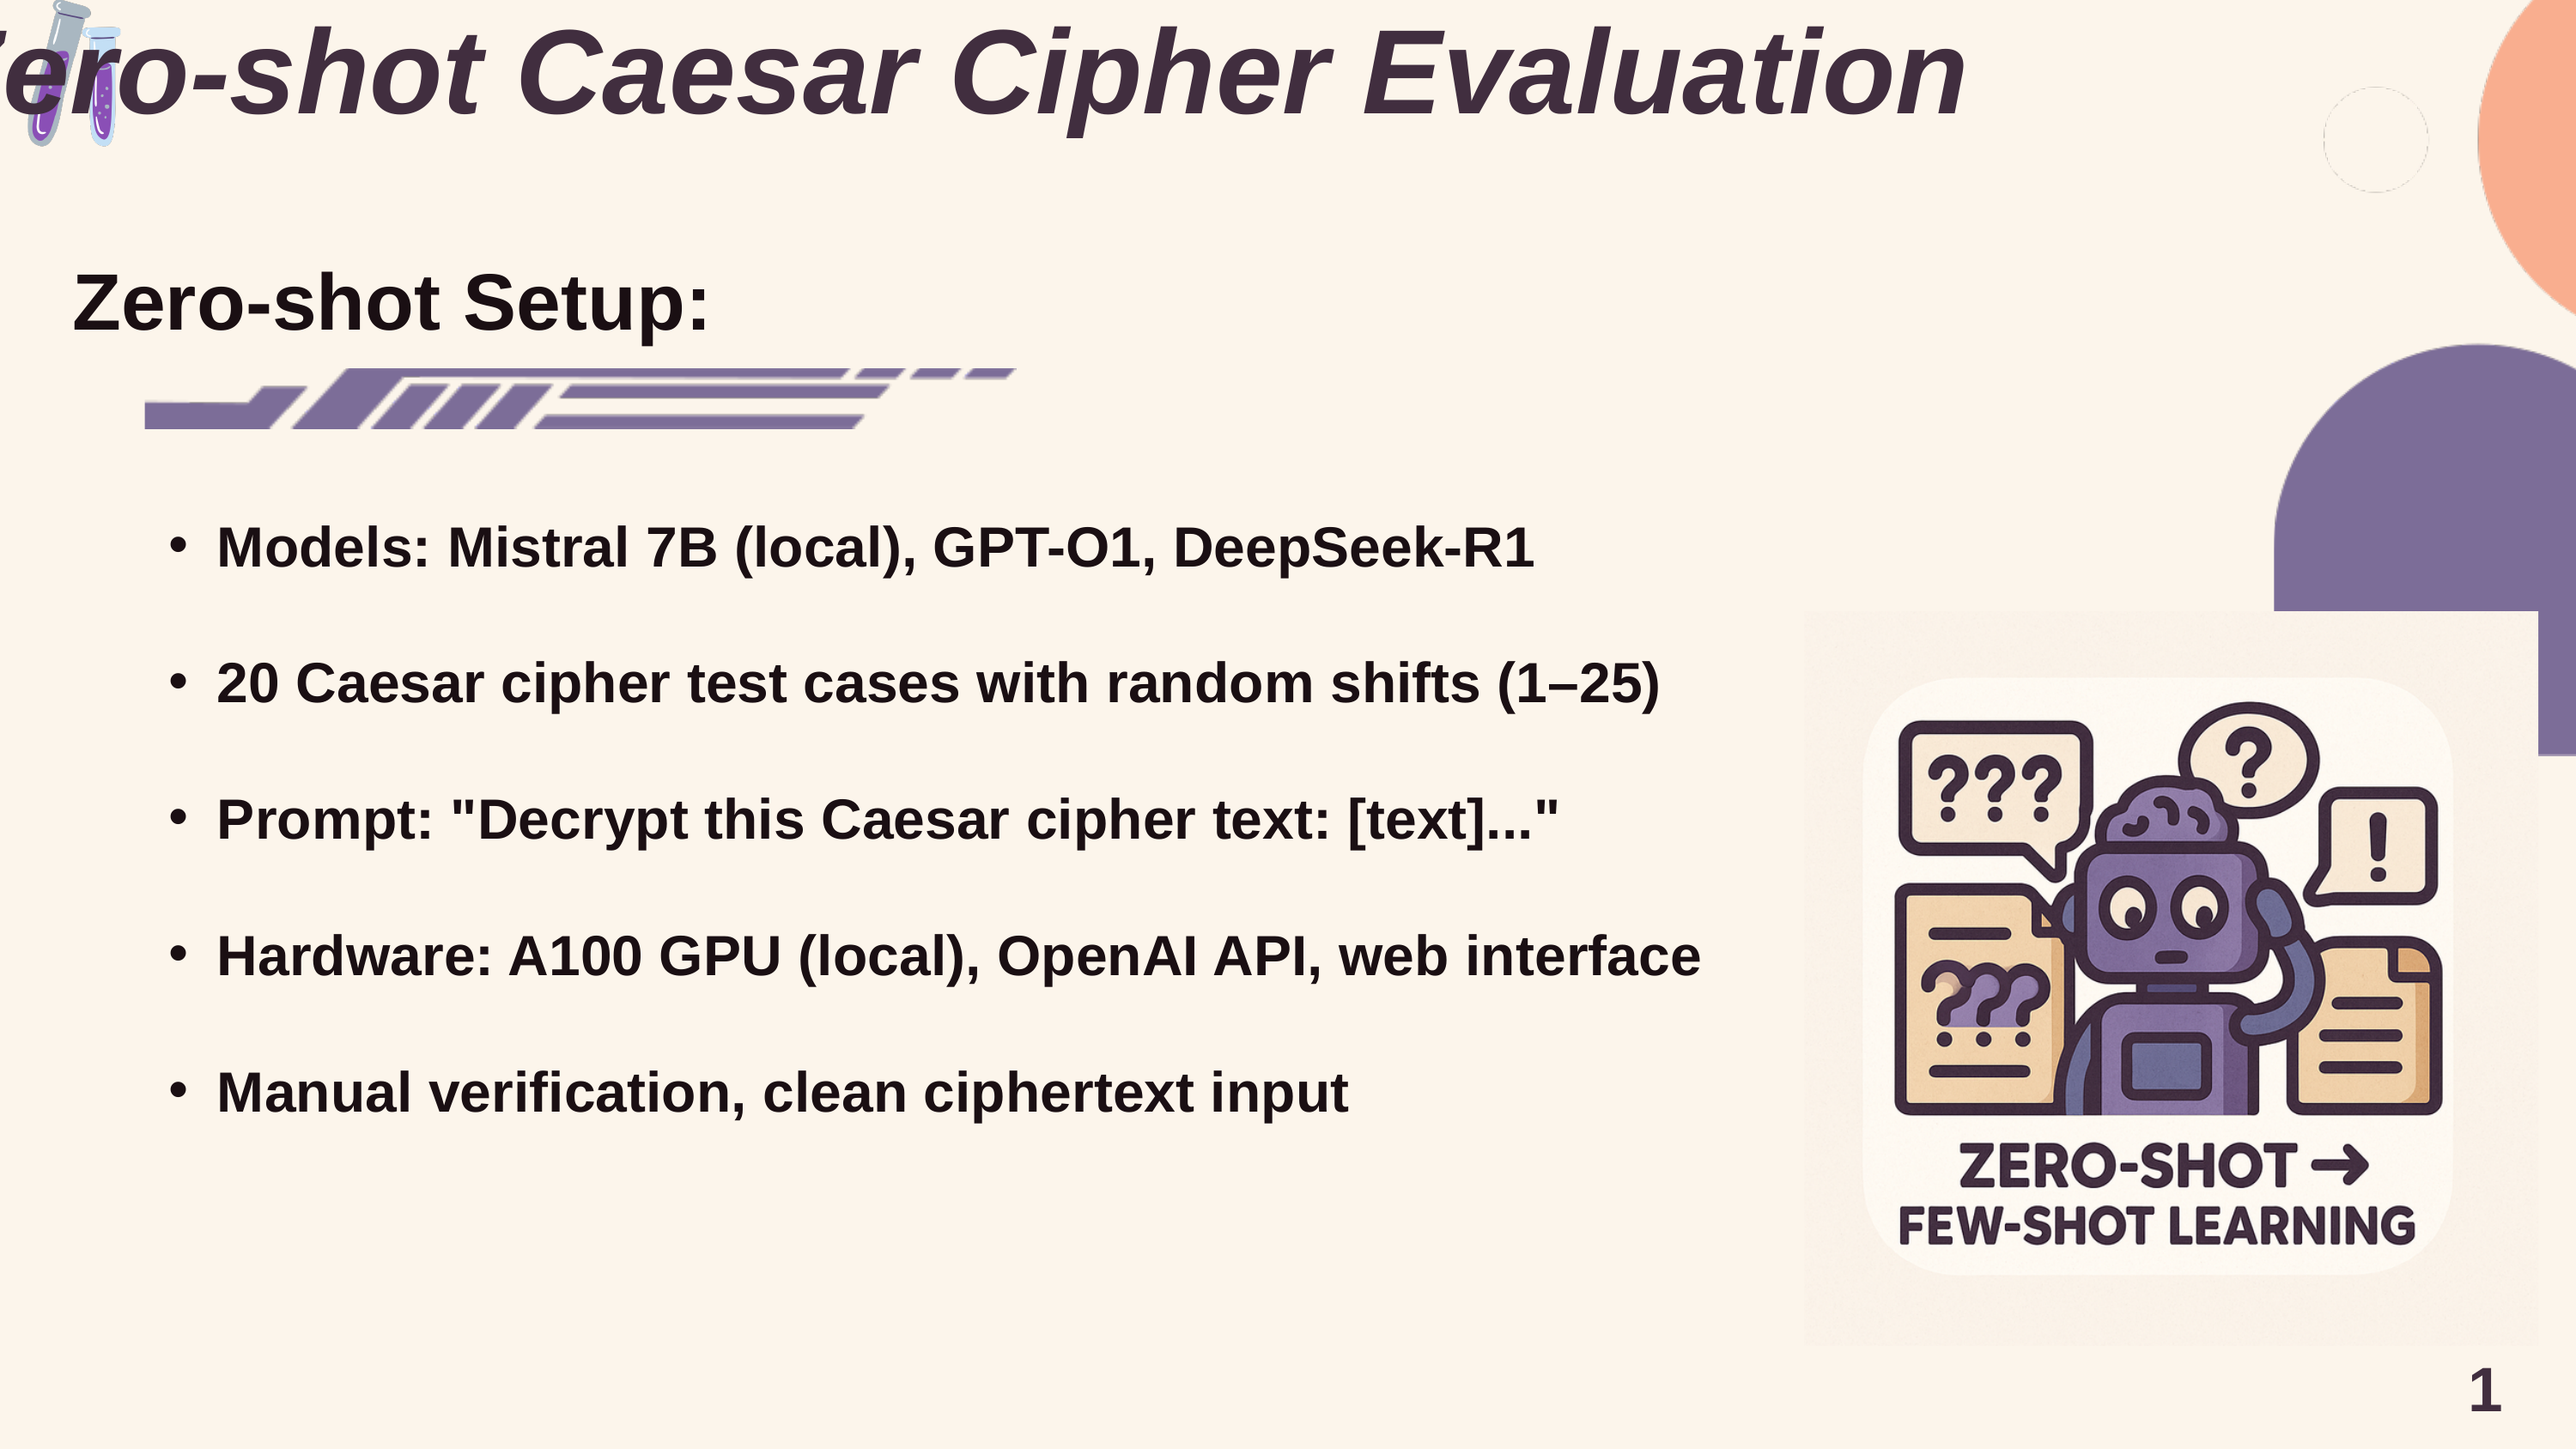

Zero-shot Caesar Cipher Evaluation
Zero-shot Setup:

Models: Mistral 7B (local), GPT-O1, DeepSeek-R1

20 Caesar cipher test cases with random shifts (1–25)

Prompt: "Decrypt this Caesar cipher text: [text]..."

Hardware: A100 GPU (local), OpenAI API, web interface

Manual verification, clean ciphertext input

11